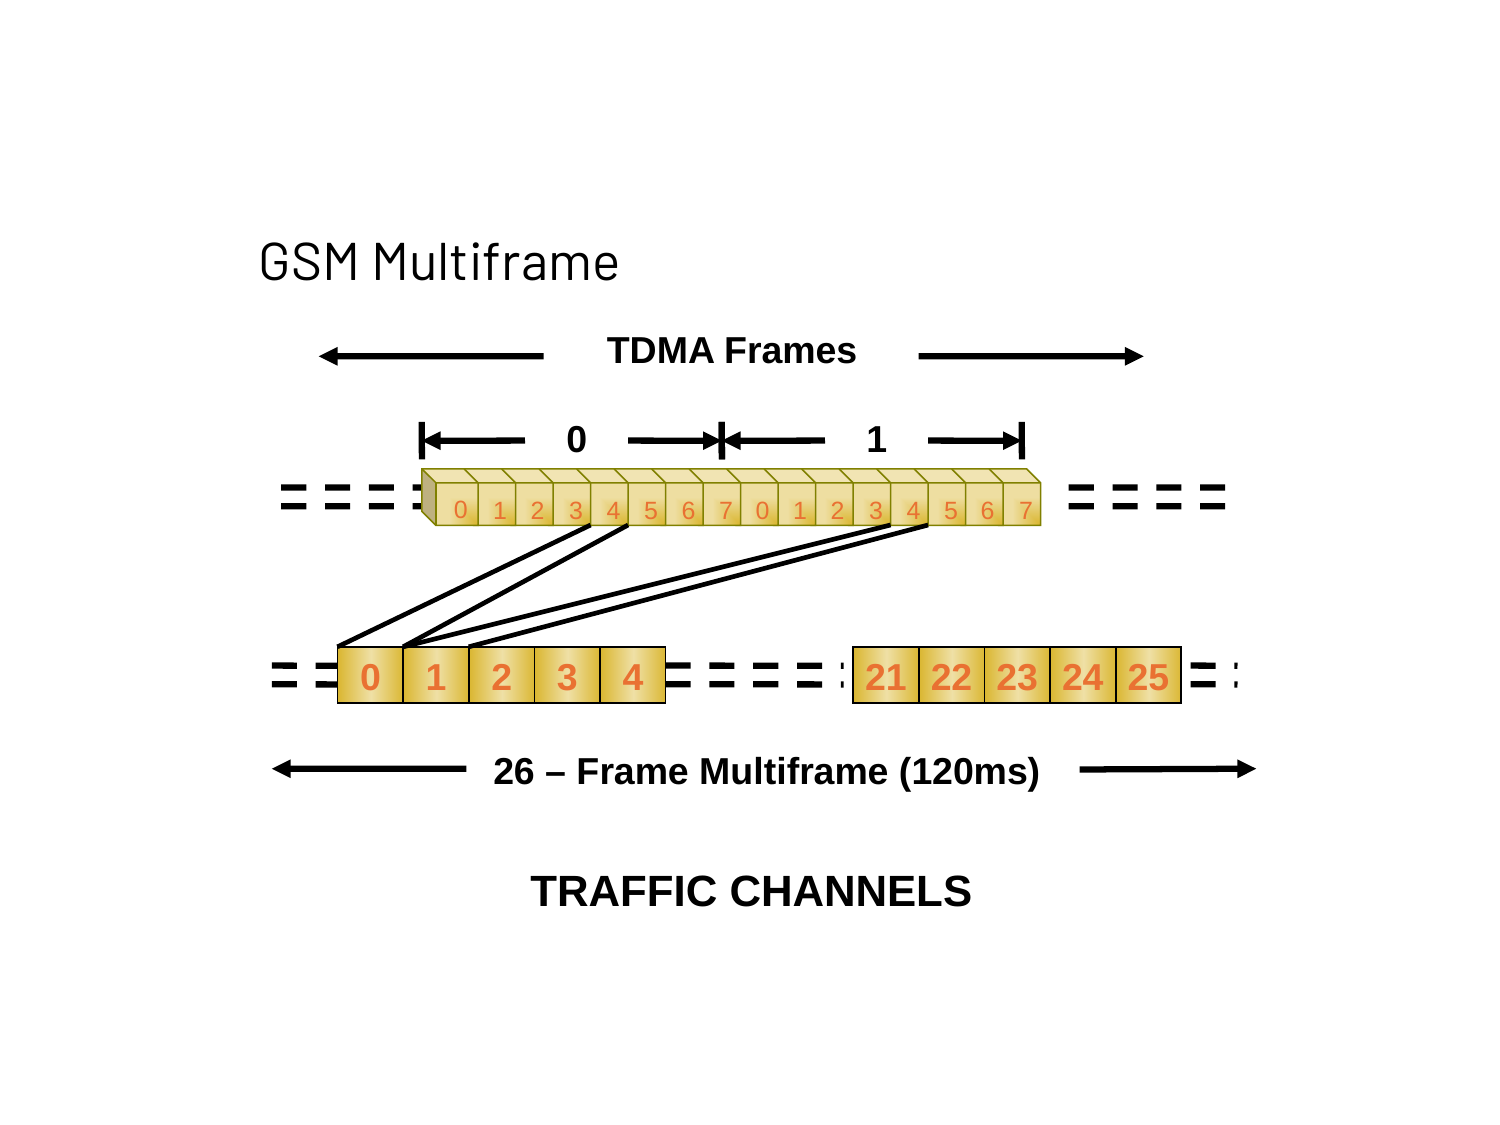

# GSM Multiframe
TDMA Frames

0
1

0

1
2
3
4
5
6
7
0
1
2
3
4
5
6
7

0
1
2
3
4
21
22
23
24
25

26 – Frame Multiframe (120ms)

TRAFFIC CHANNELS